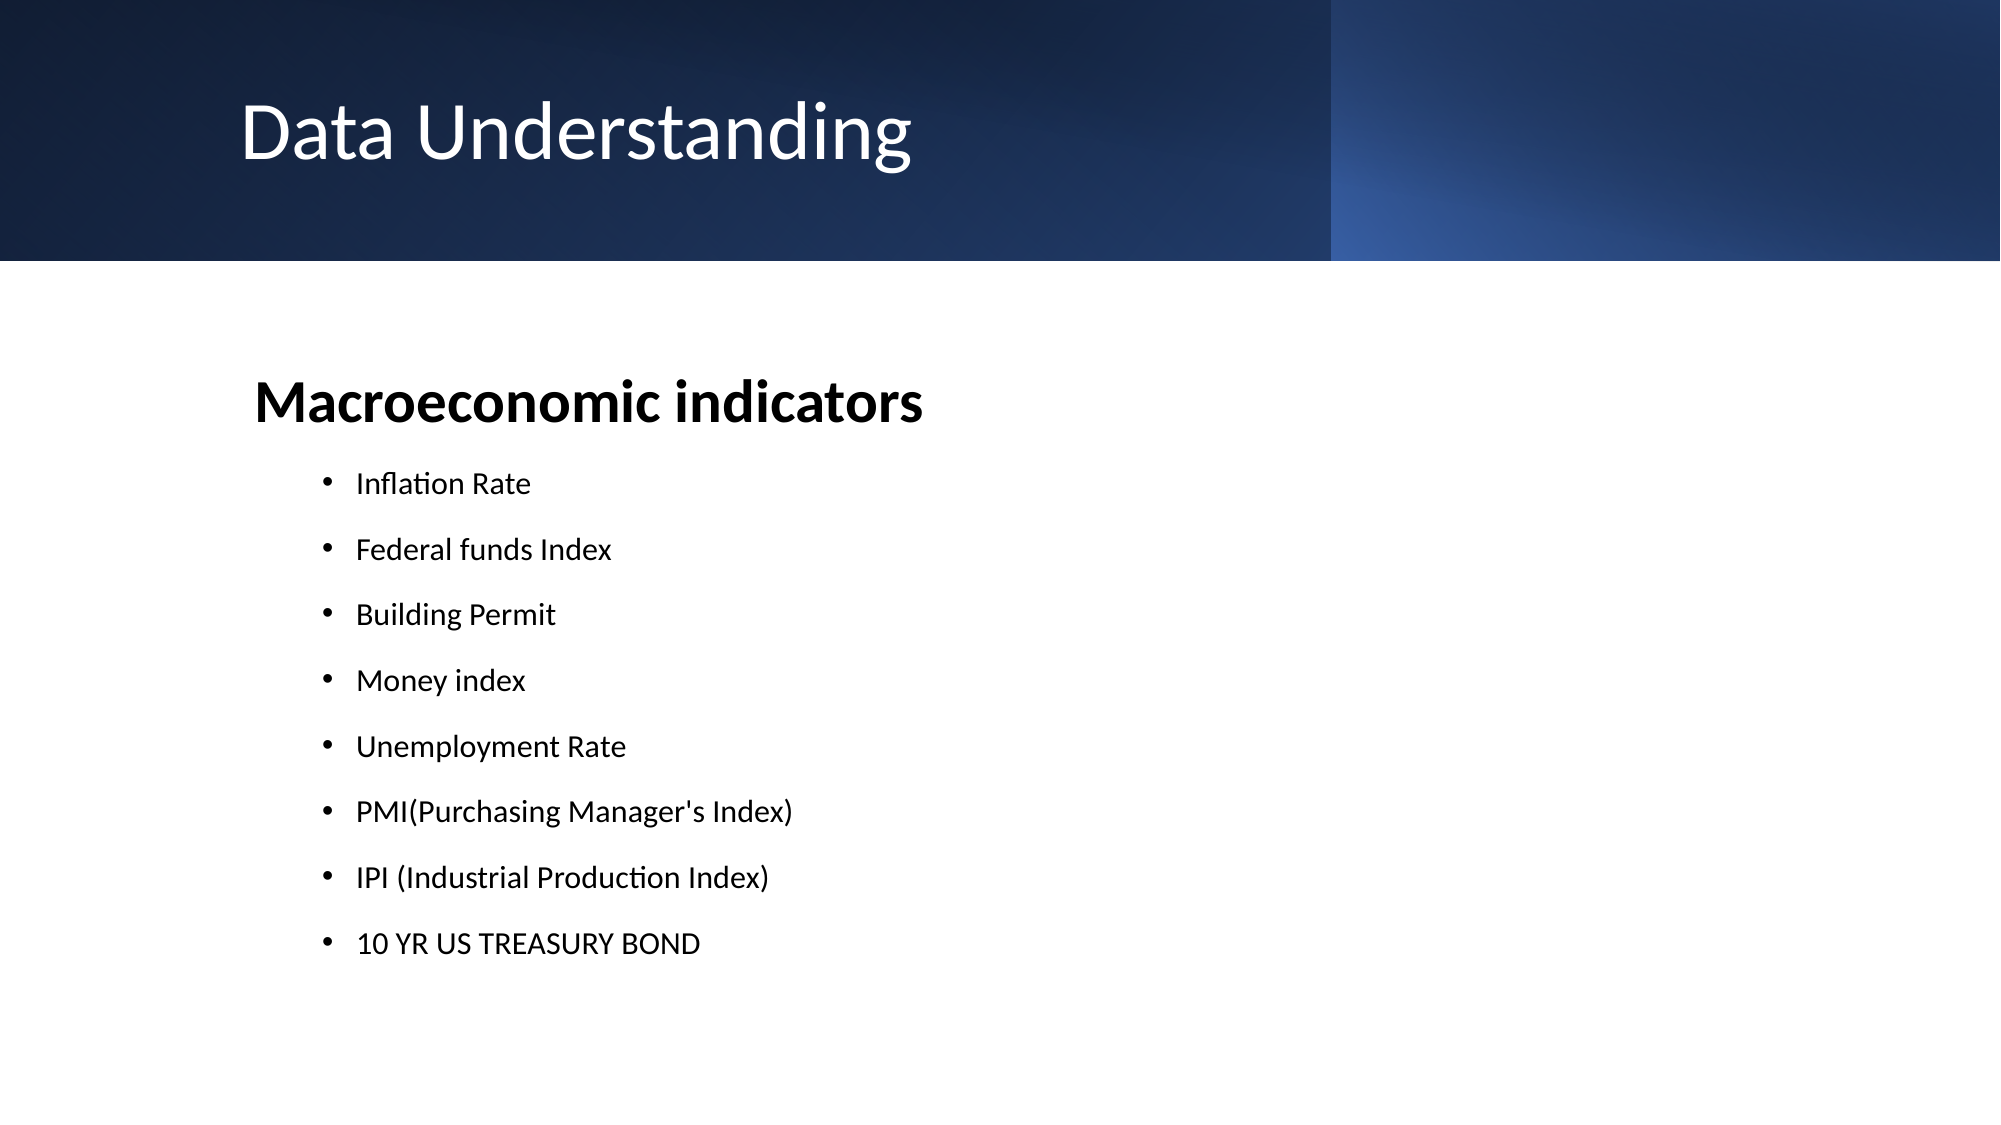

# Data Understanding
Macroeconomic indicators
Inflation Rate
Federal funds Index
Building Permit
Money index
Unemployment Rate
PMI(Purchasing Manager's Index)
IPI (Industrial Production Index)
10 YR US TREASURY BOND